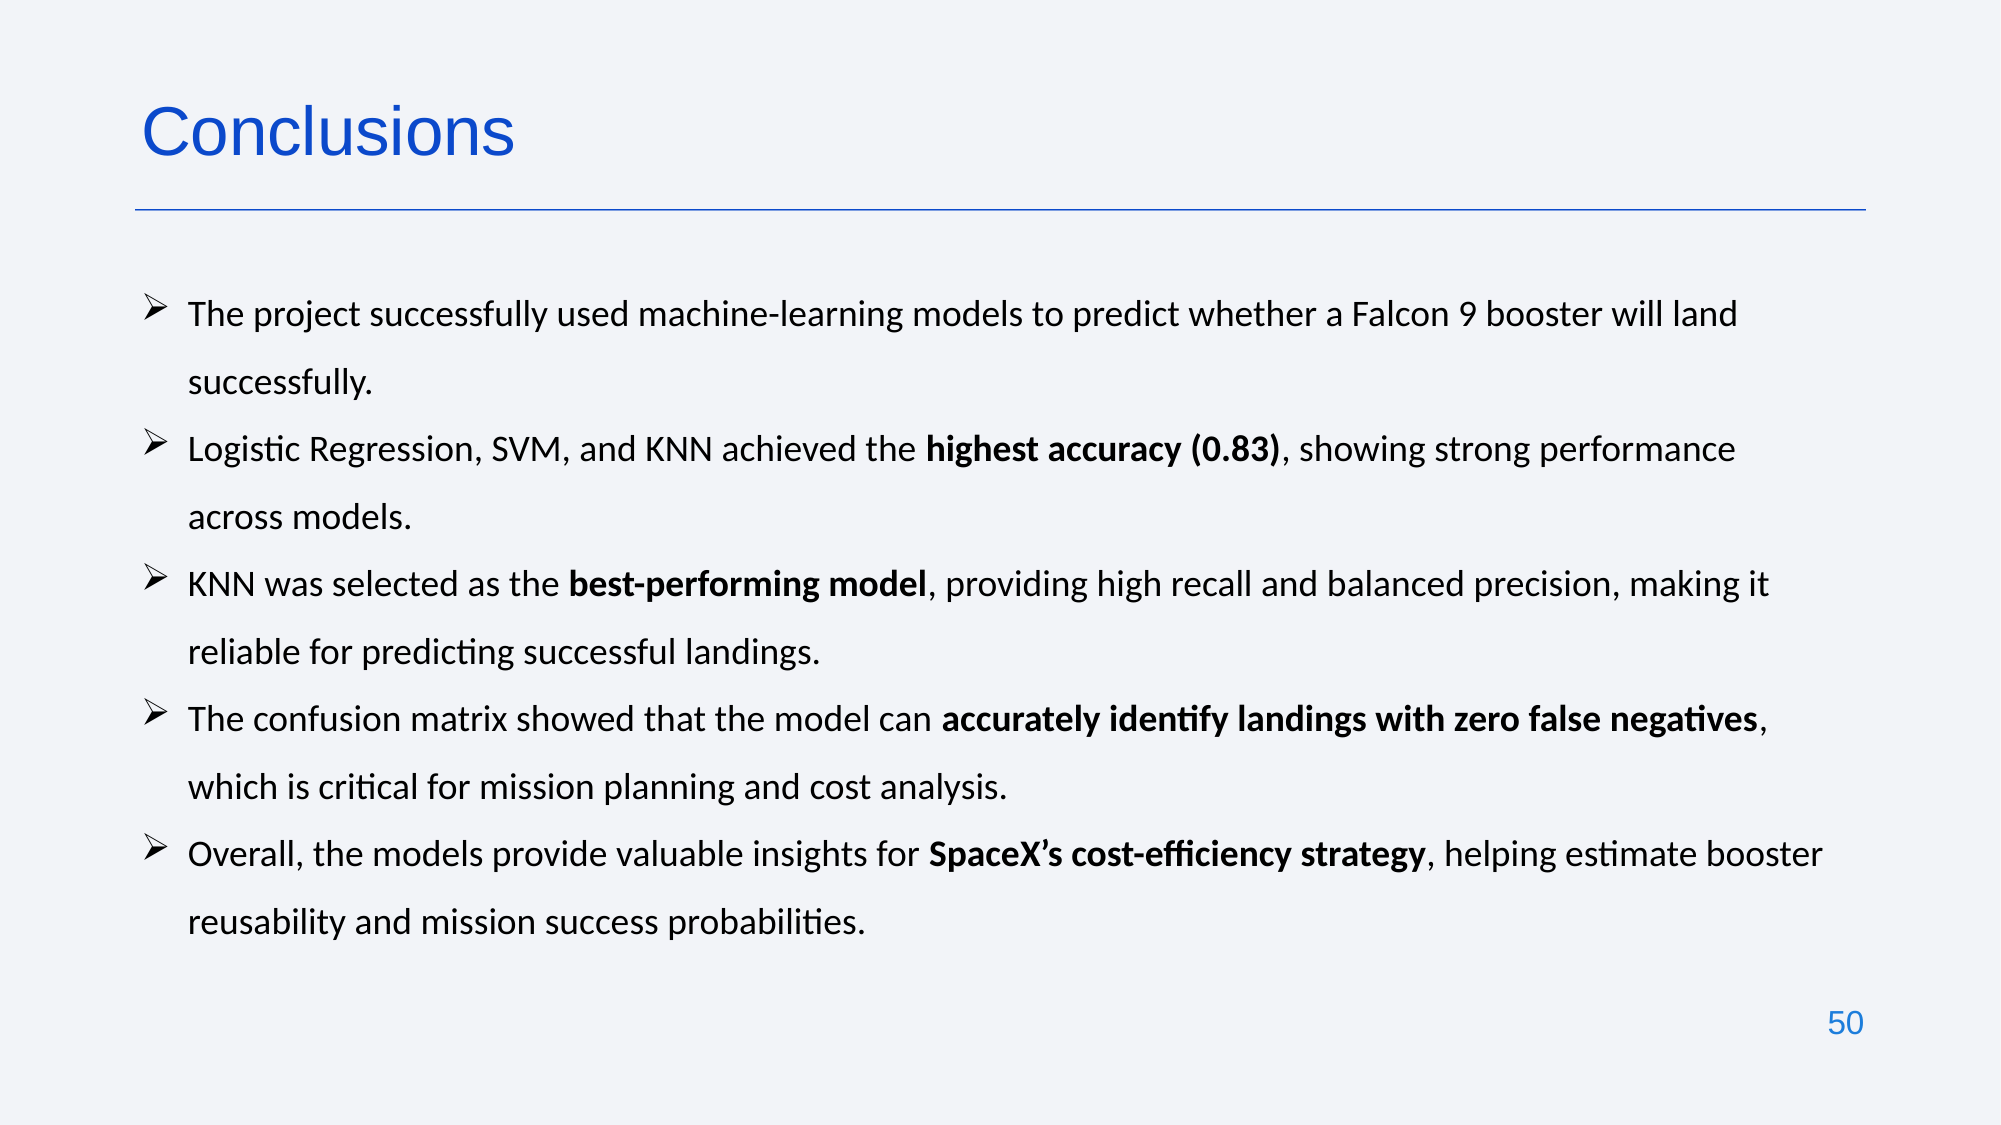

Conclusions
The project successfully used machine-learning models to predict whether a Falcon 9 booster will land successfully.
Logistic Regression, SVM, and KNN achieved the highest accuracy (0.83), showing strong performance across models.
KNN was selected as the best-performing model, providing high recall and balanced precision, making it reliable for predicting successful landings.
The confusion matrix showed that the model can accurately identify landings with zero false negatives, which is critical for mission planning and cost analysis.
Overall, the models provide valuable insights for SpaceX’s cost-efficiency strategy, helping estimate booster reusability and mission success probabilities.
50